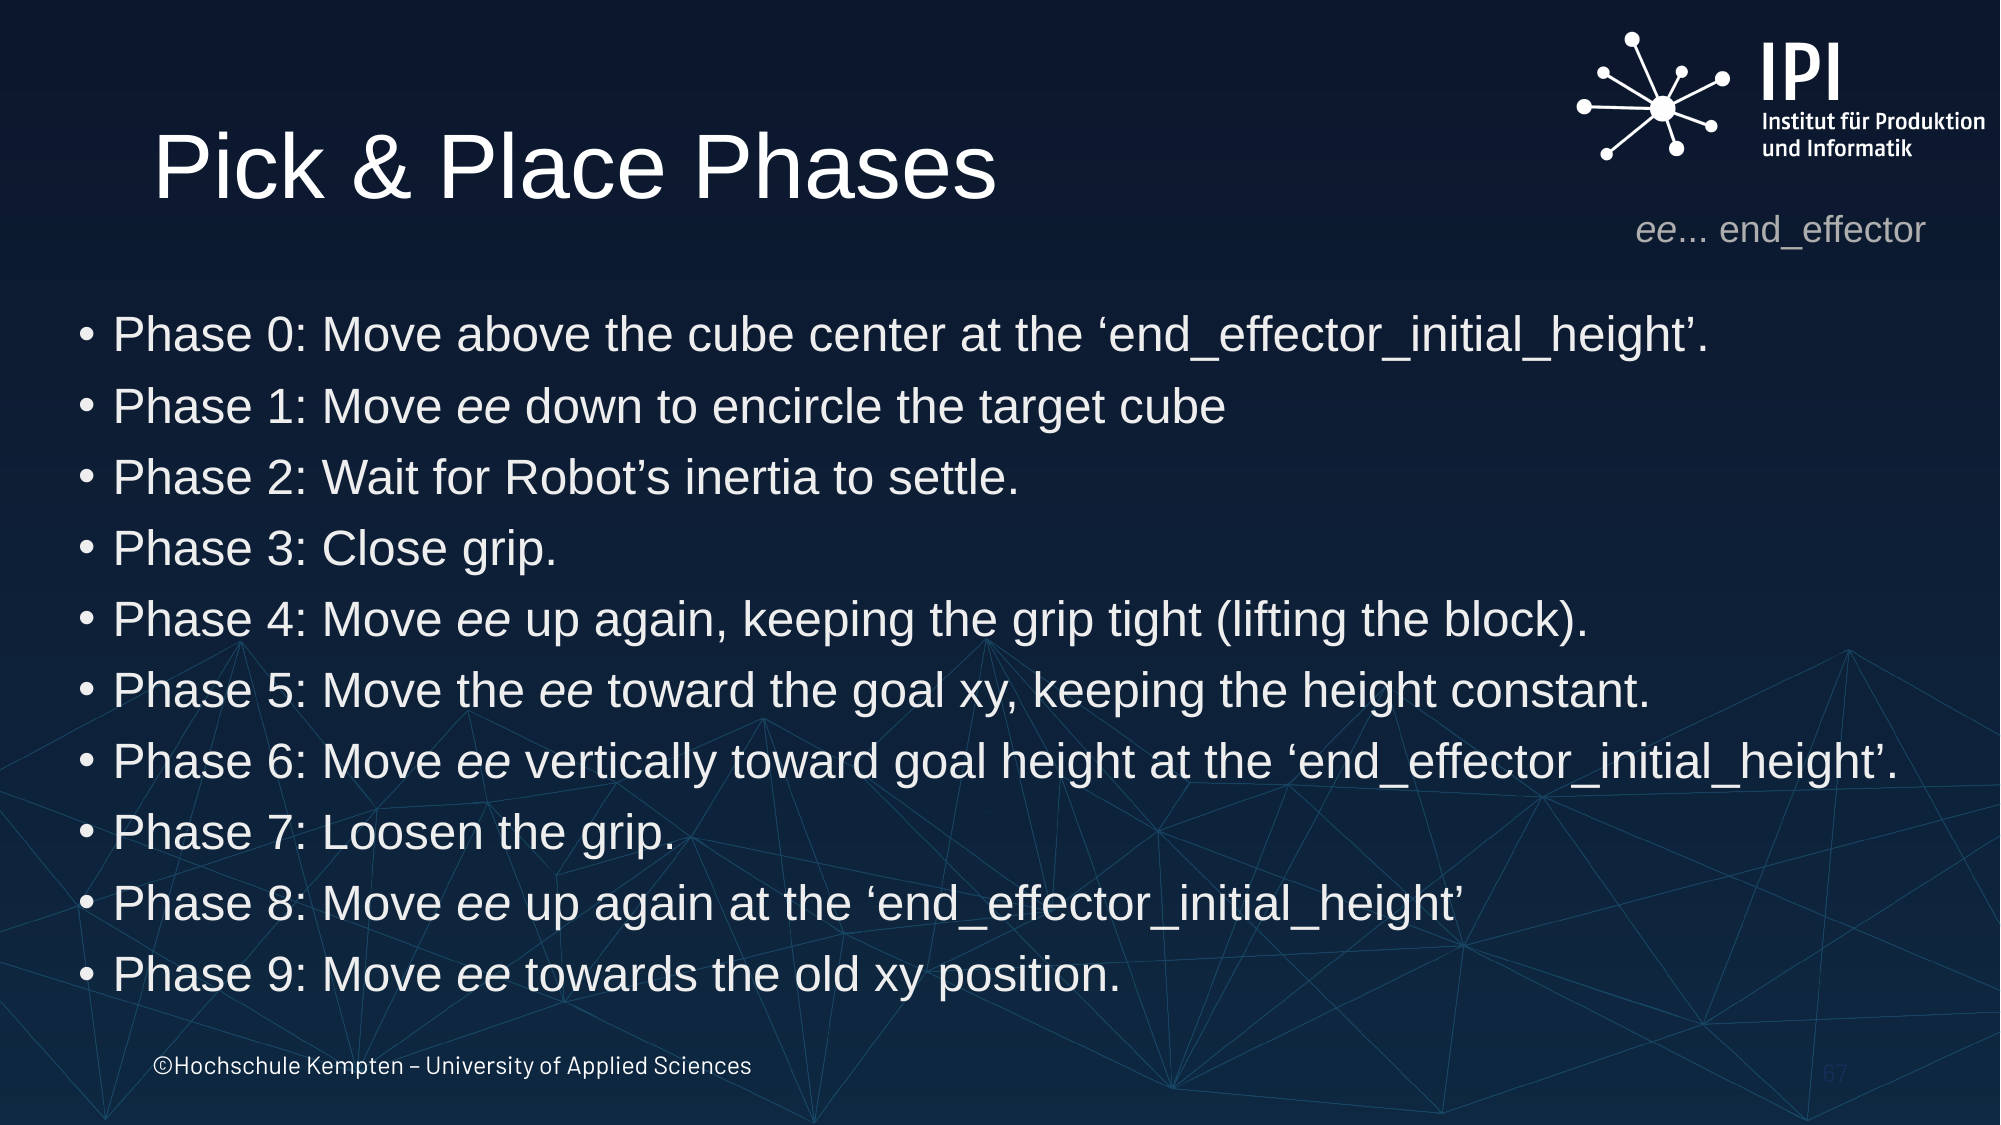

# Pick & Place Phases
ee... end_effector
Phase 0: Move above the cube center at the ‘end_effector_initial_height’.
Phase 1: Move ee down to encircle the target cube
Phase 2: Wait for Robot’s inertia to settle.
Phase 3: Close grip.
Phase 4: Move ee up again, keeping the grip tight (lifting the block).
Phase 5: Move the ee toward the goal xy, keeping the height constant.
Phase 6: Move ee vertically toward goal height at the ‘end_effector_initial_height’.
Phase 7: Loosen the grip.
Phase 8: Move ee up again at the ‘end_effector_initial_height’
Phase 9: Move ee towards the old xy position.